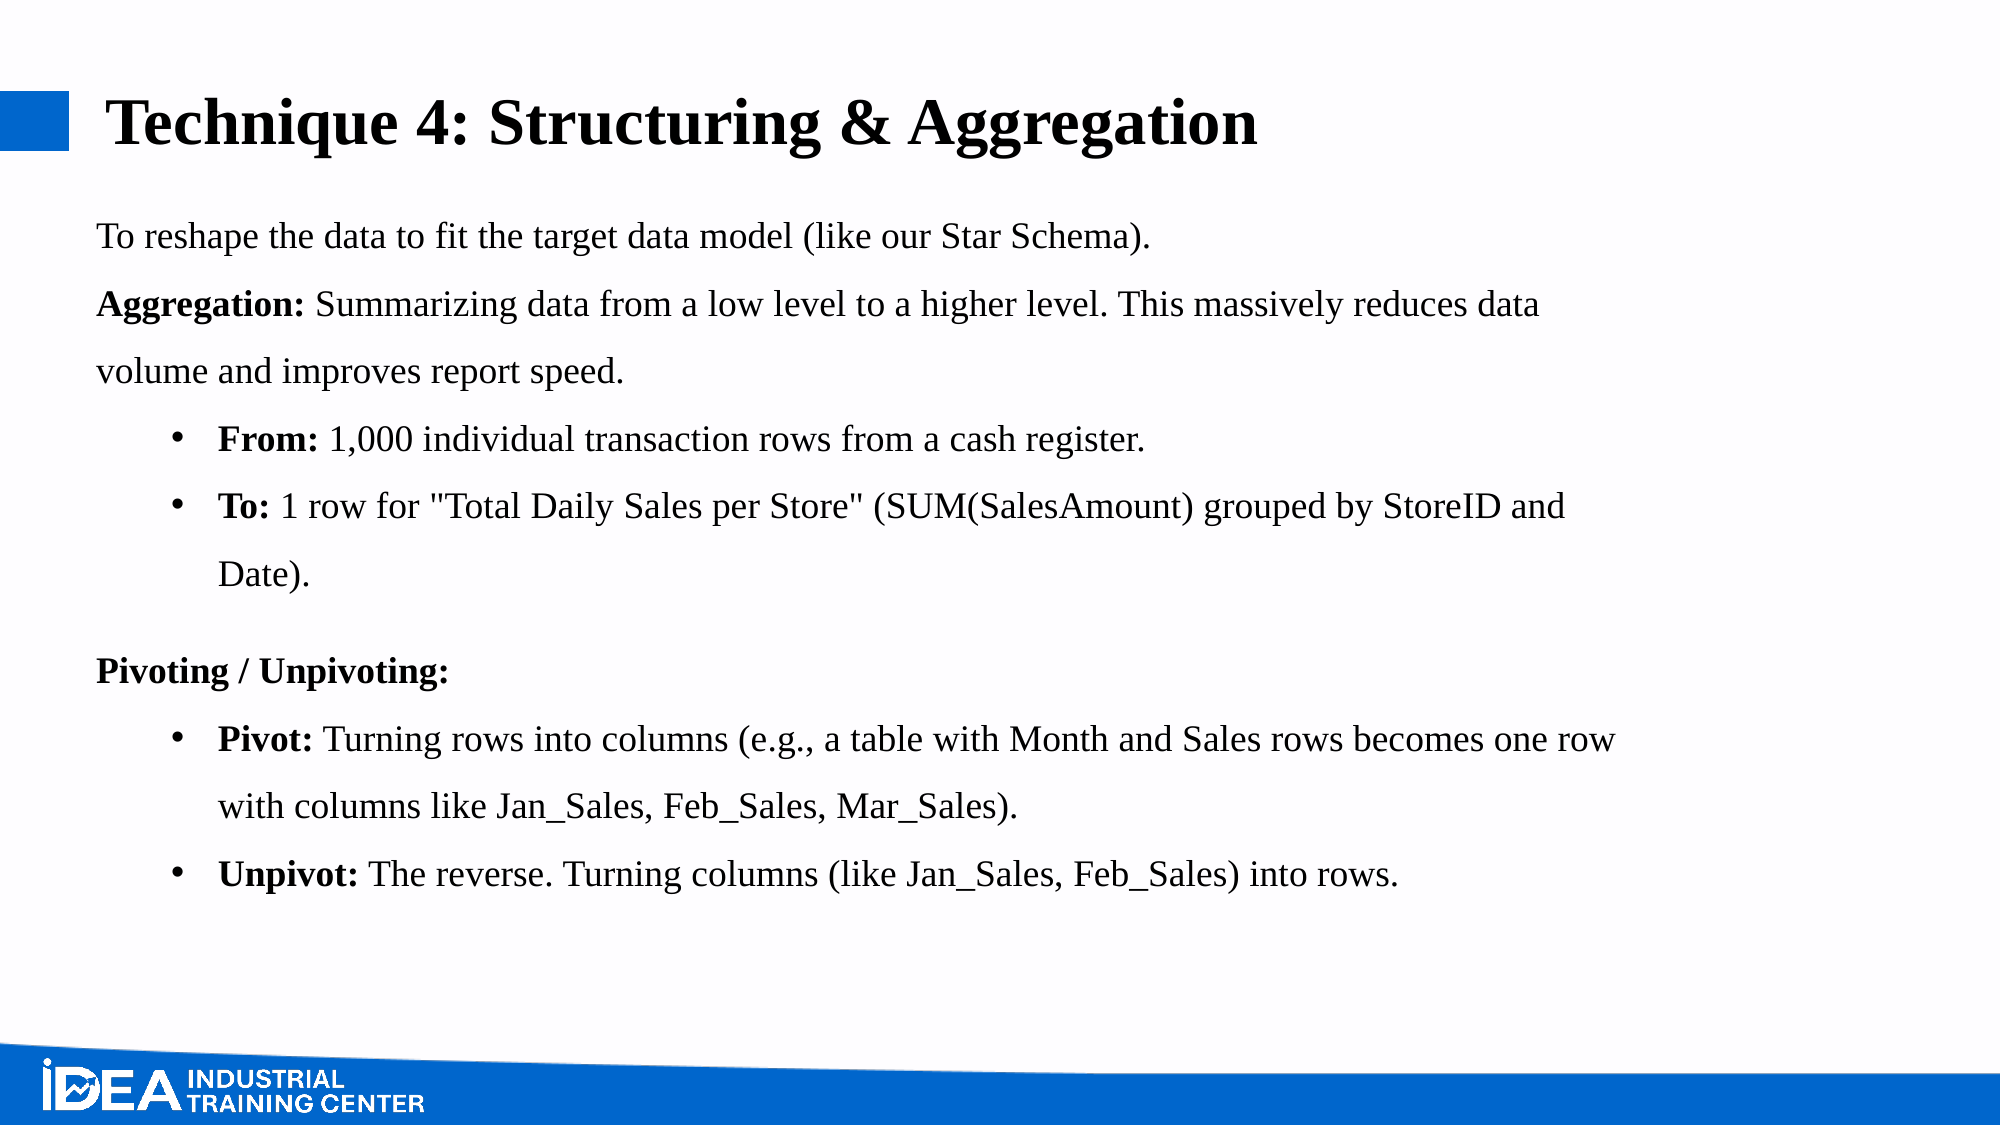

# Technique 4: Structuring & Aggregation
To reshape the data to fit the target data model (like our Star Schema).
Aggregation: Summarizing data from a low level to a higher level. This massively reduces data volume and improves report speed.
From: 1,000 individual transaction rows from a cash register.
To: 1 row for "Total Daily Sales per Store" (SUM(SalesAmount) grouped by StoreID and Date).

Pivoting / Unpivoting:
Pivot: Turning rows into columns (e.g., a table with Month and Sales rows becomes one row with columns like Jan_Sales, Feb_Sales, Mar_Sales).
Unpivot: The reverse. Turning columns (like Jan_Sales, Feb_Sales) into rows.